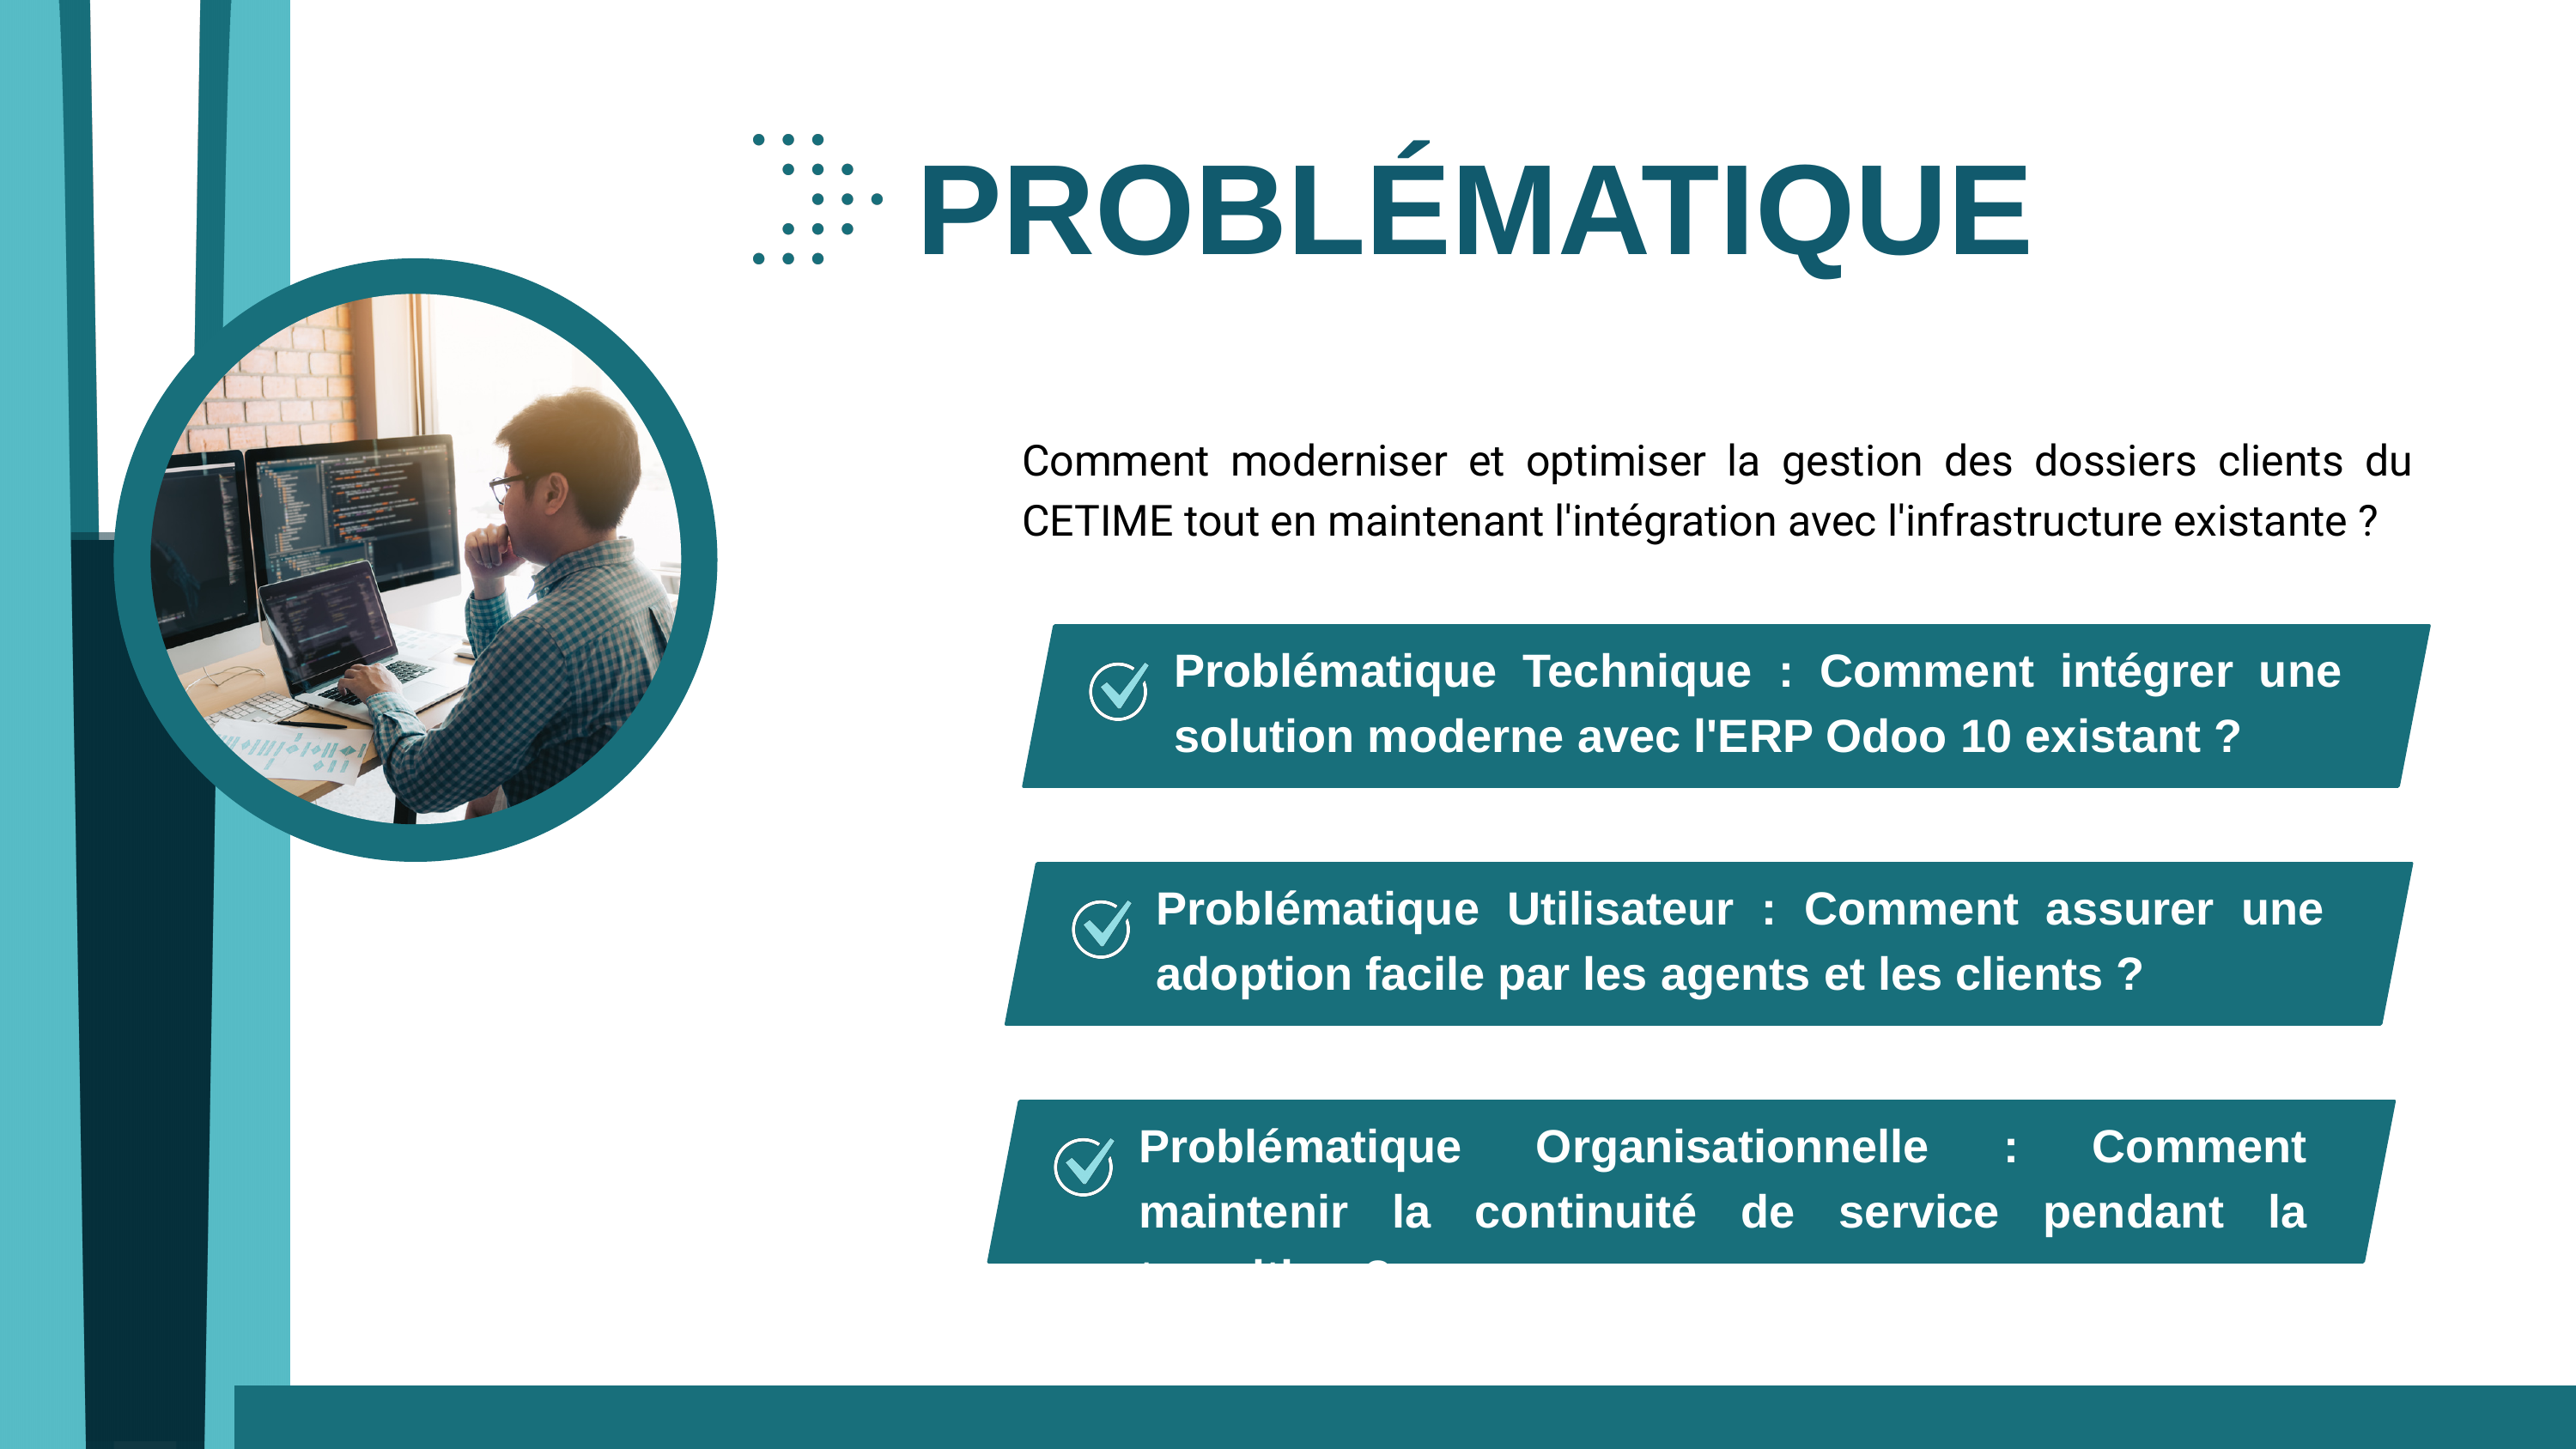

PROBLÉMATIQUE

Comment moderniser et optimiser la gestion des dossiers clients du CETIME tout en maintenant l'intégration avec l'infrastructure existante ?

Problématique Technique : Comment intégrer une solution moderne avec l'ERP Odoo 10 existant ?

Problématique Utilisateur : Comment assurer une adoption facile par les agents et les clients ?

Problématique Organisationnelle : Comment maintenir la continuité de service pendant la transition ?